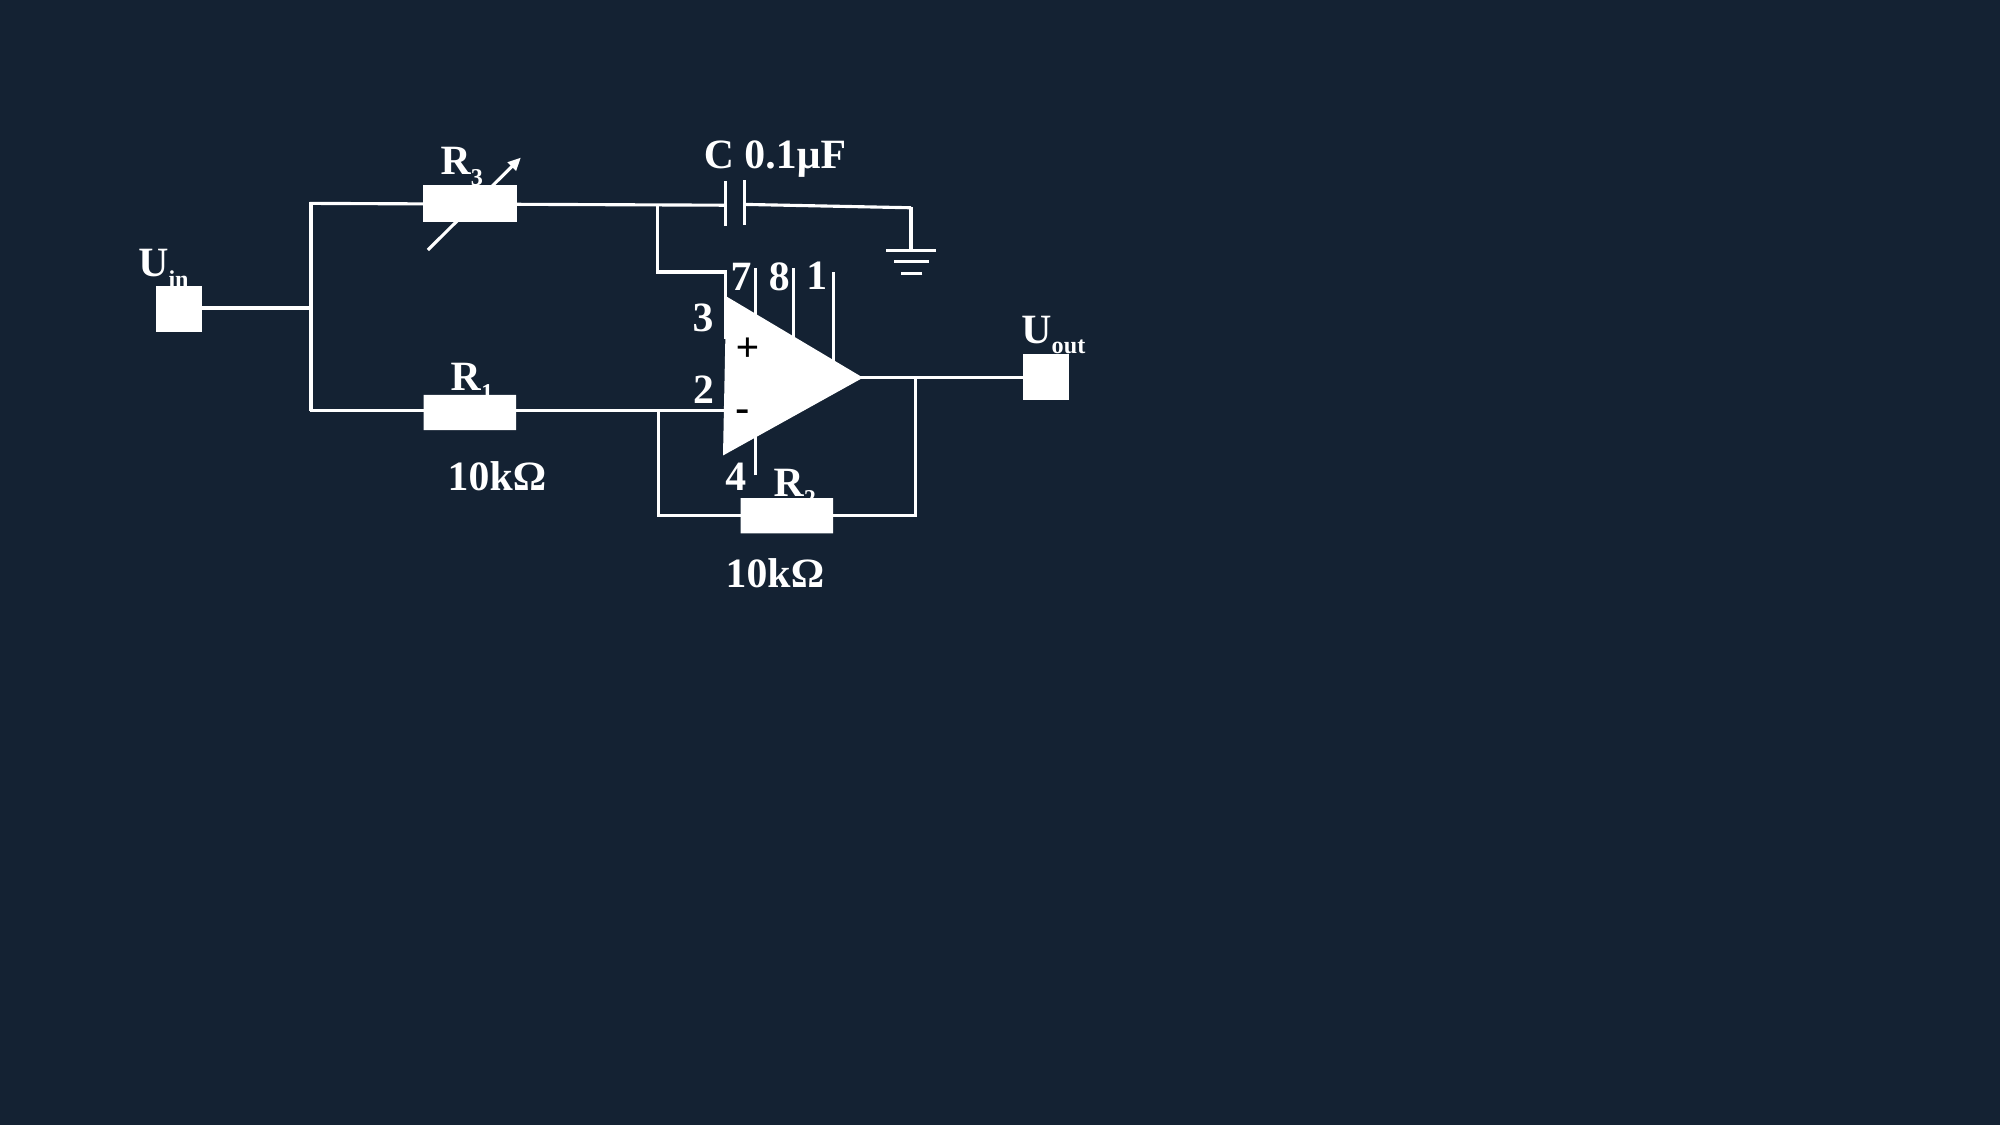

C 0.1μF
R3

Uin
1
8
7
3
Uout

+
R1
2

-

10kΩ
4
R2

10kΩ